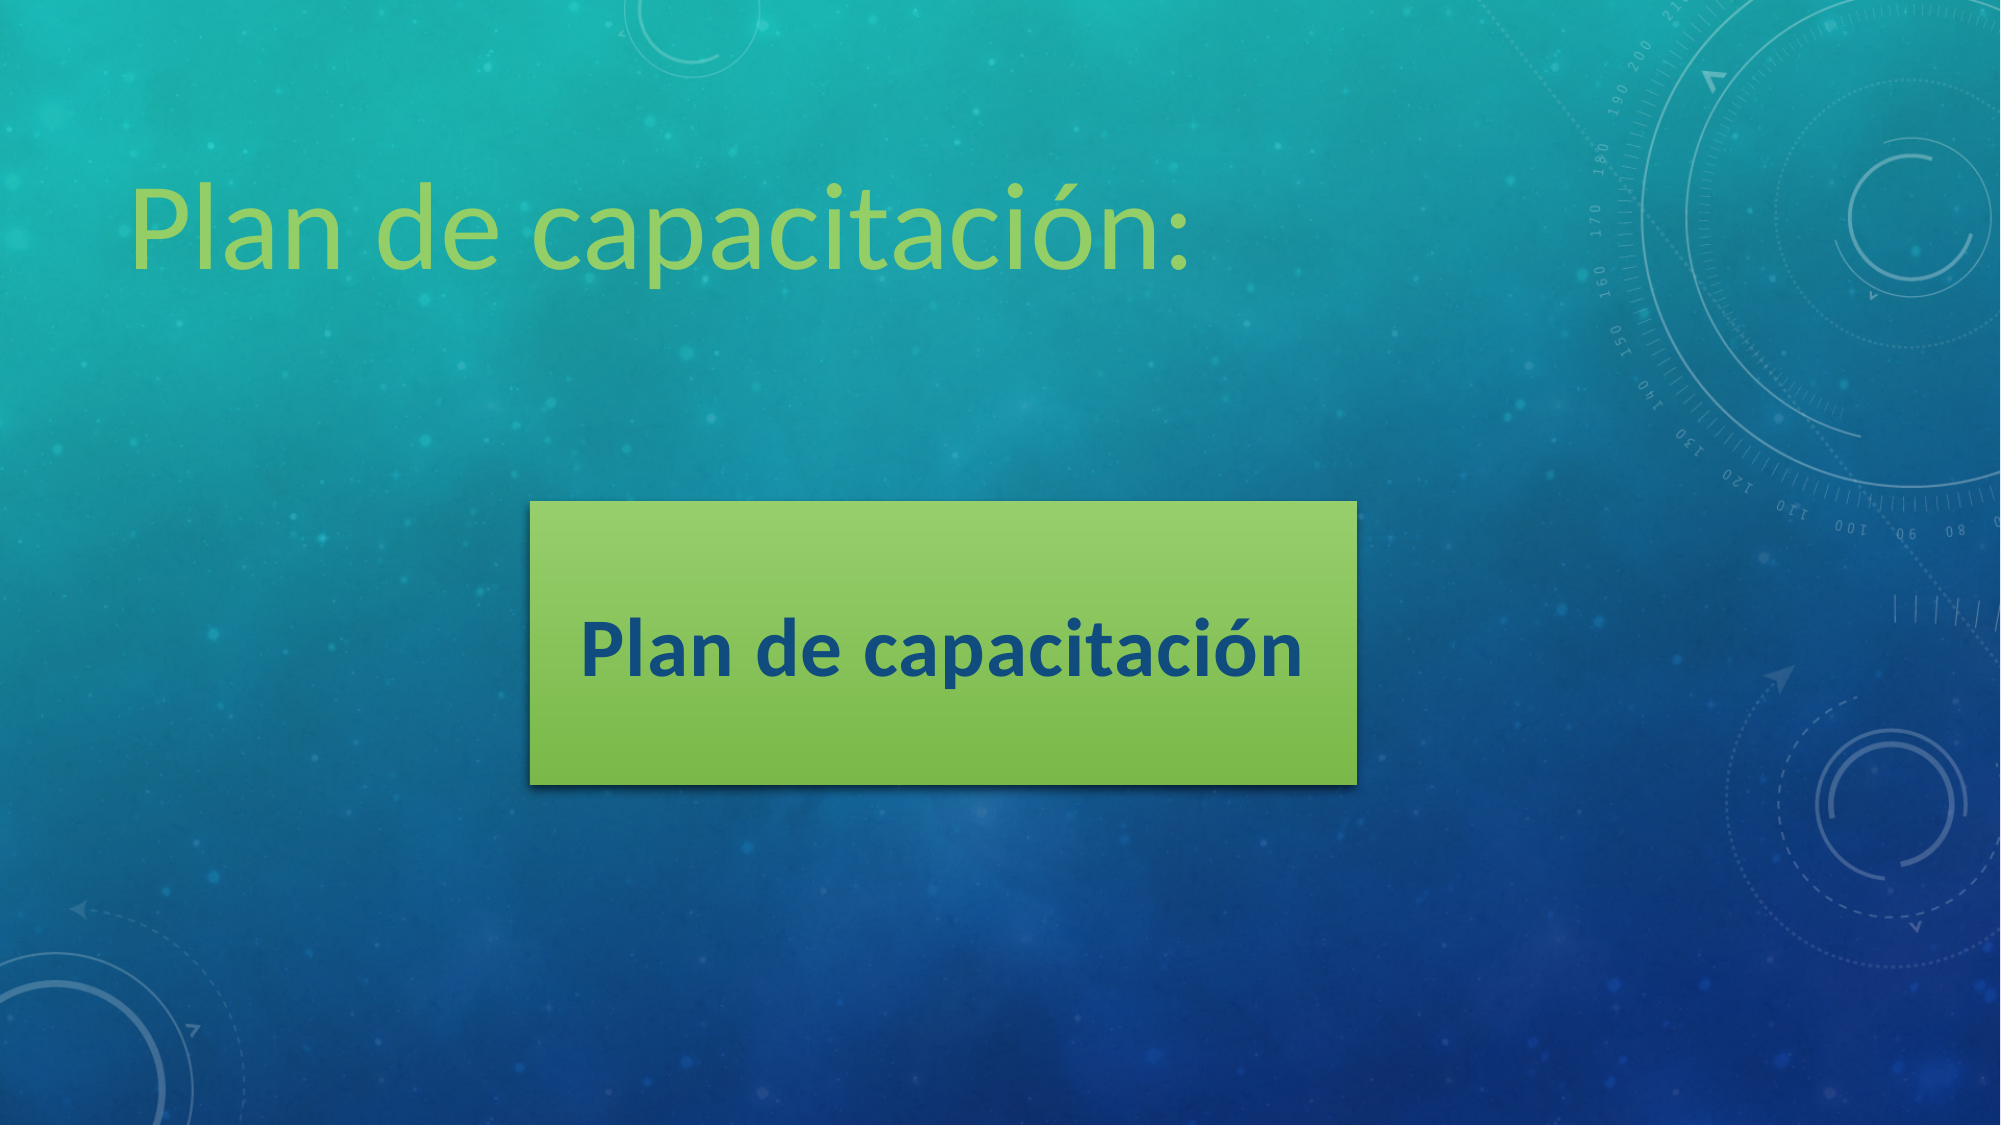

# Plan de capacitación:
Plan de capacitación